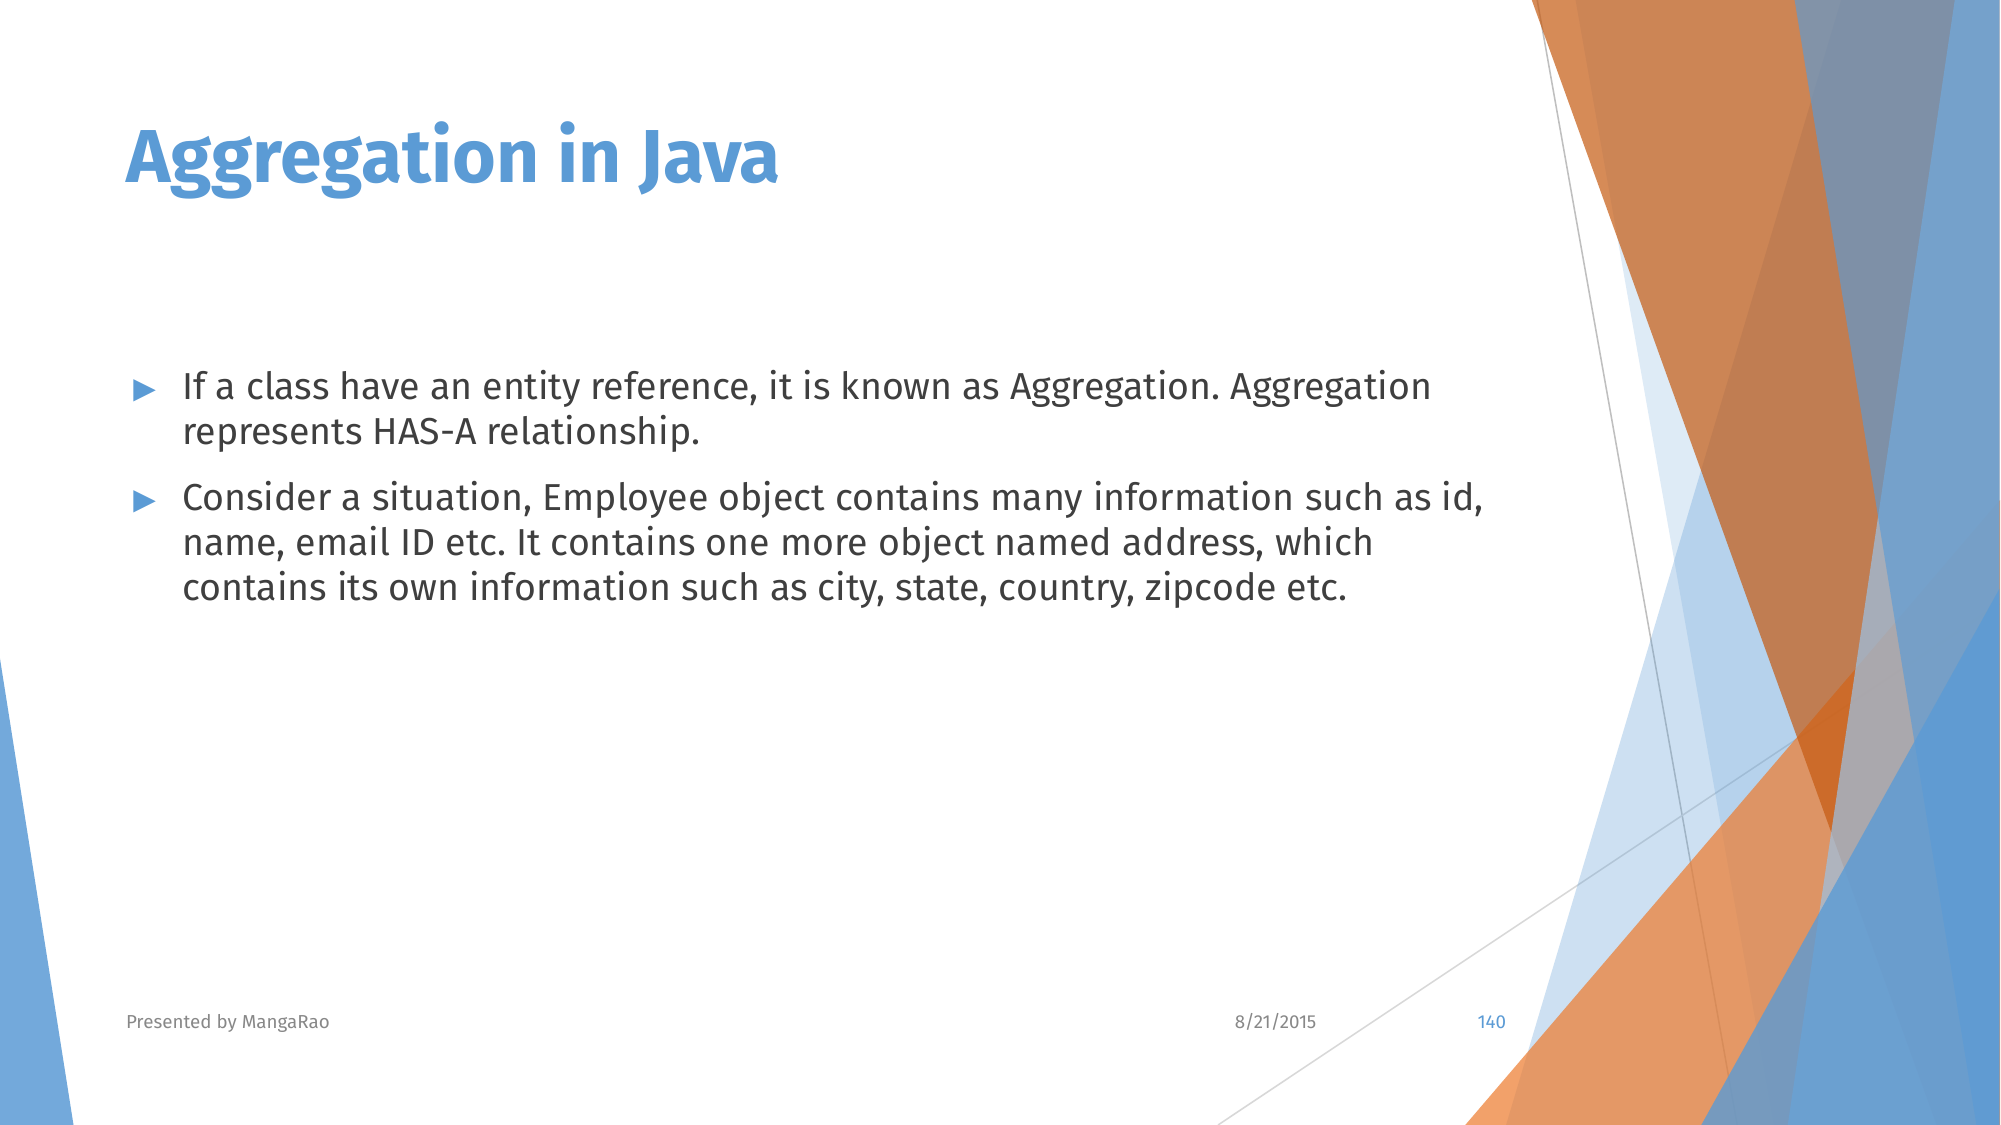

# Aggregation in Java
If a class have an entity reference, it is known as Aggregation. Aggregation represents HAS-A relationship.
Consider a situation, Employee object contains many information such as id, name, email ID etc. It contains one more object named address, which contains its own information such as city, state, country, zipcode etc.

Presented by MangaRao
8/21/2015
140